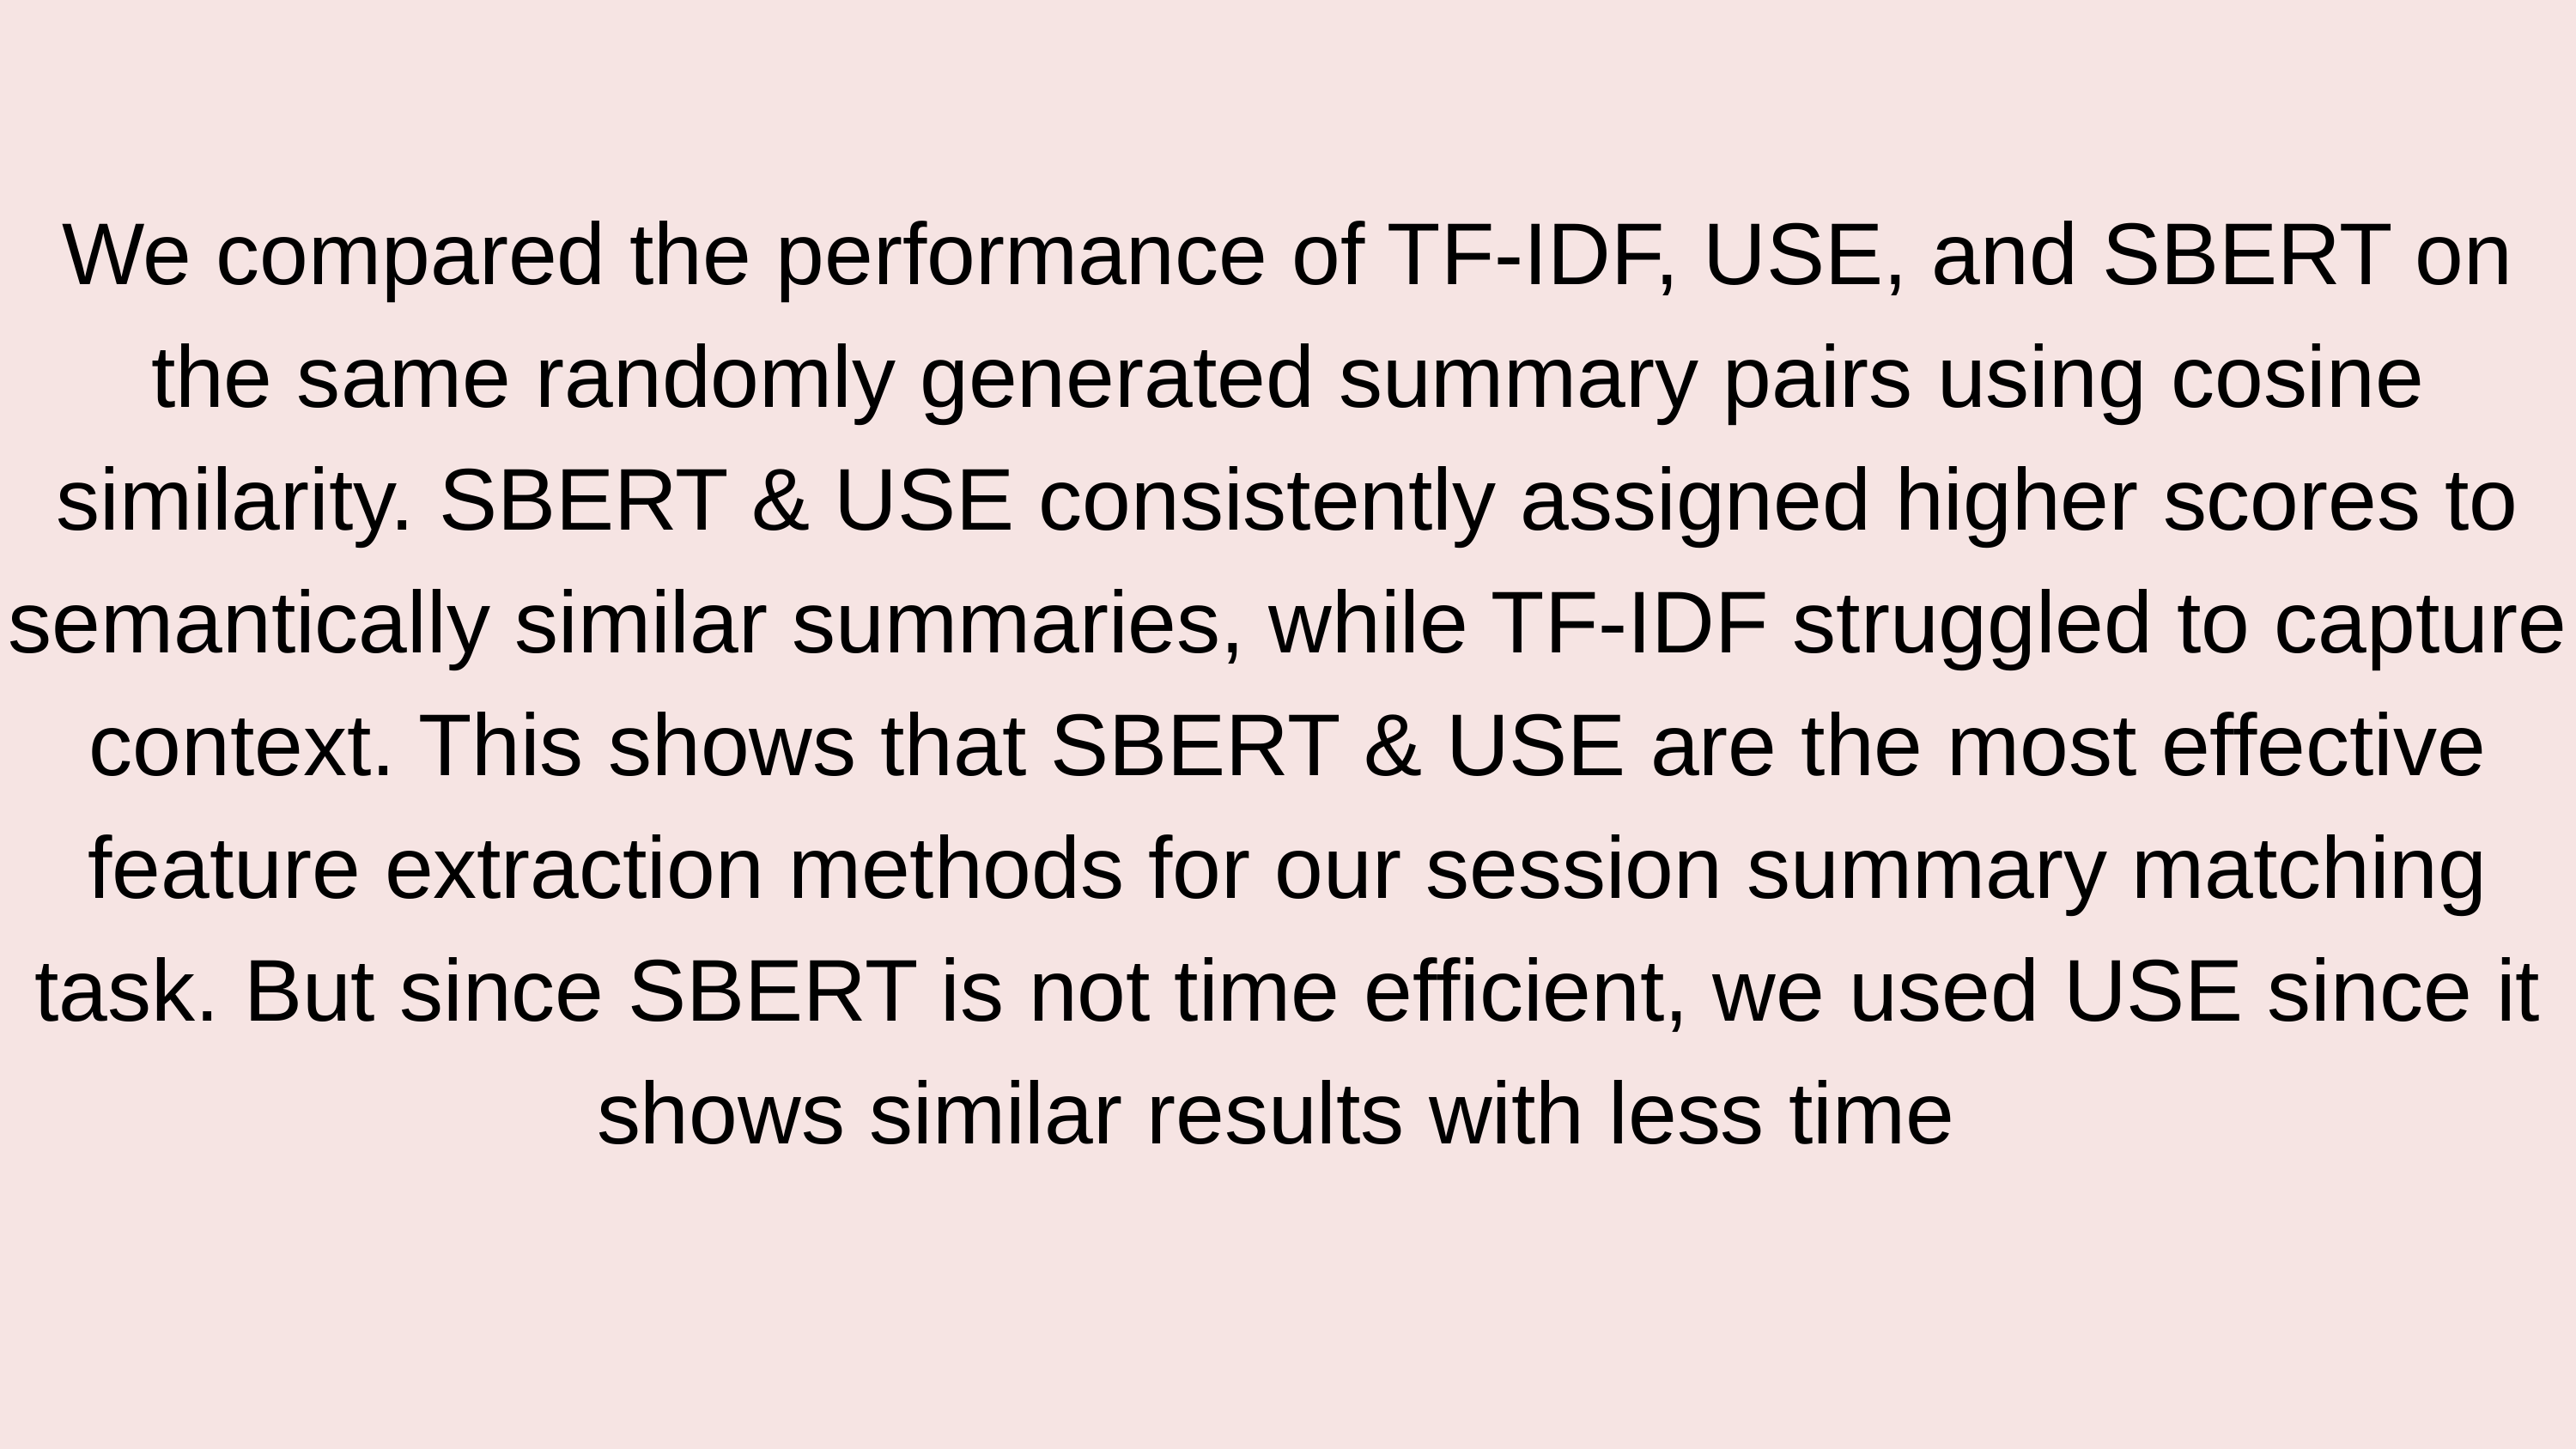

We compared the performance of TF-IDF, USE, and SBERT on the same randomly generated summary pairs using cosine similarity. SBERT & USE consistently assigned higher scores to semantically similar summaries, while TF-IDF struggled to capture context. This shows that SBERT & USE are the most effective feature extraction methods for our session summary matching task. But since SBERT is not time efficient, we used USE since it shows similar results with less time